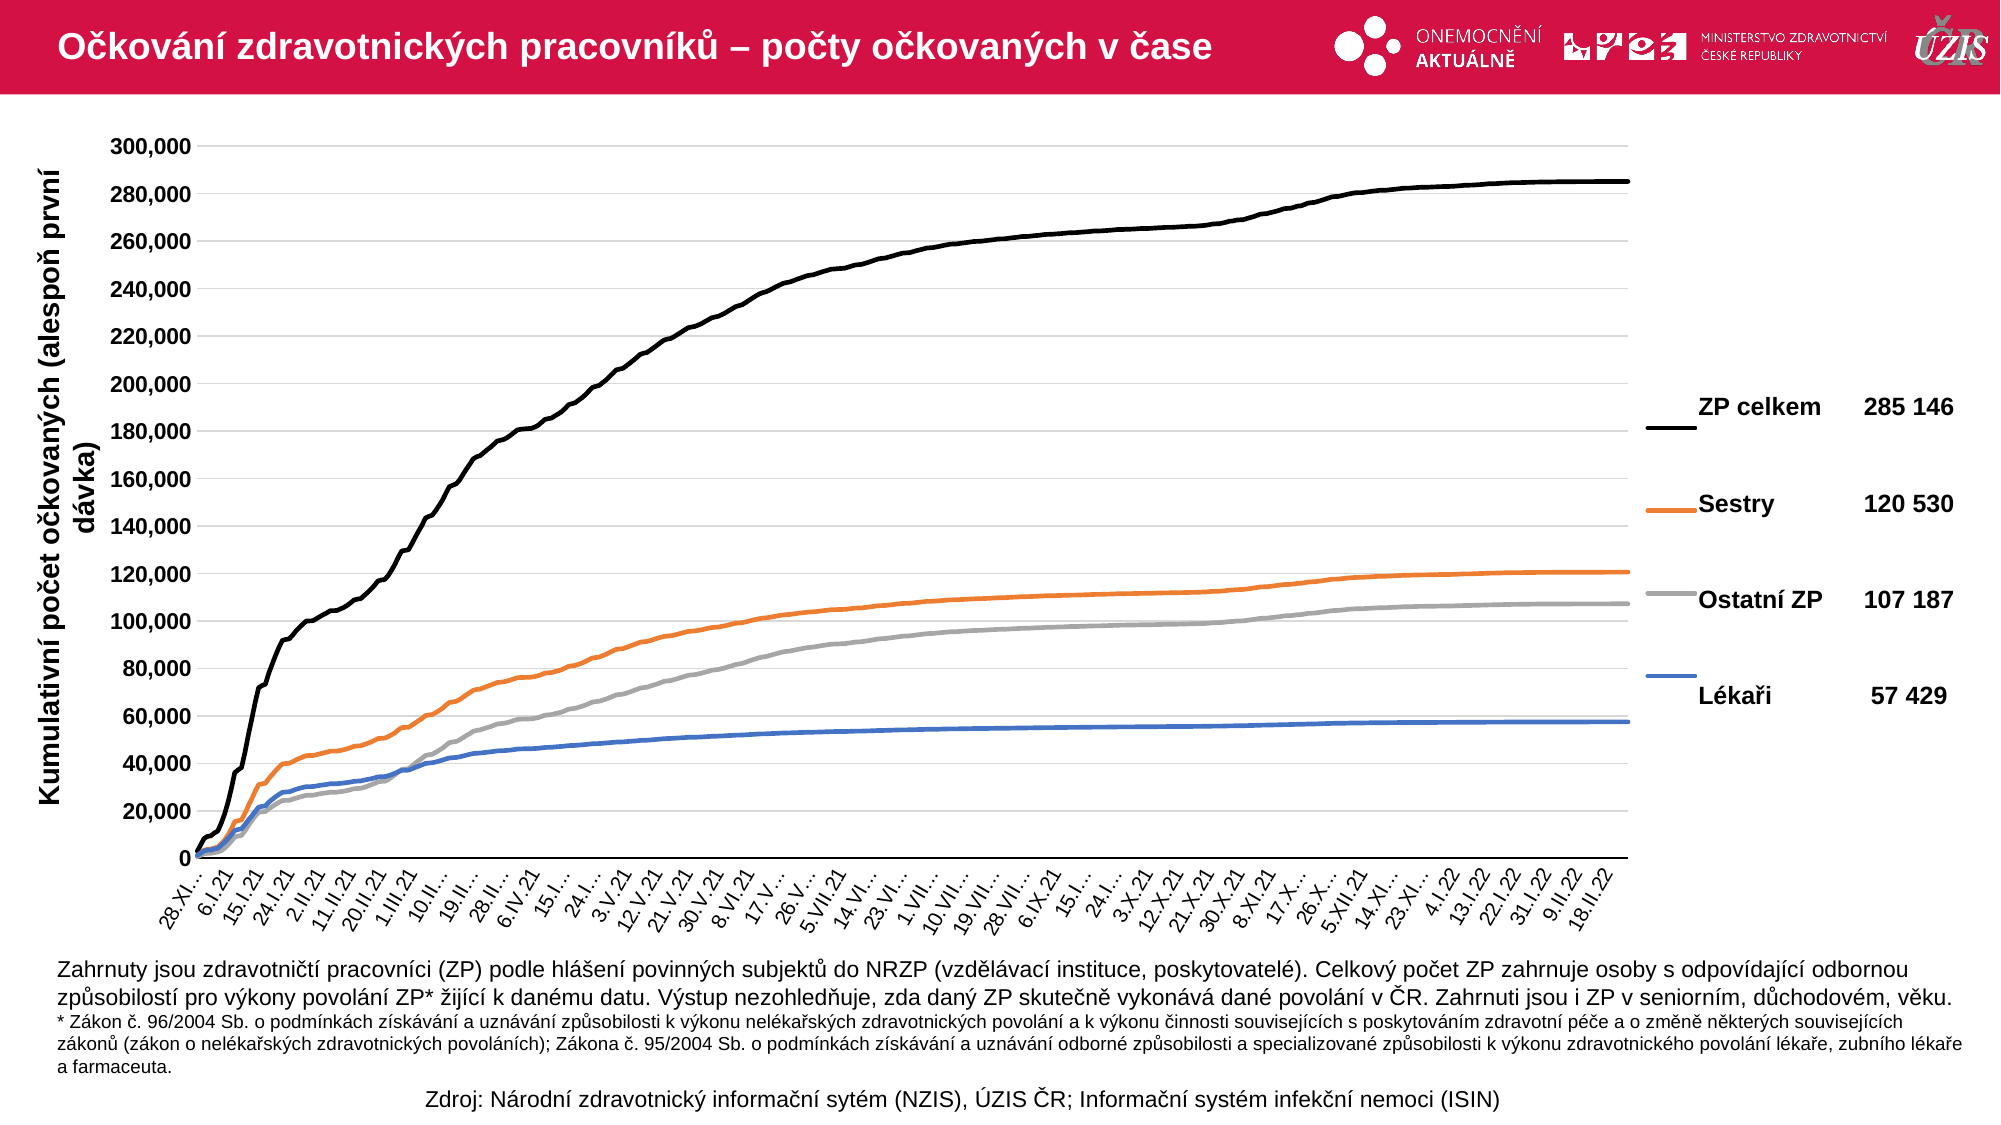

# Očkování zdravotnických pracovníků – počty očkovaných v čase

### Chart

| Category | ZP celkem | Sestry | Ostatní ZP | Lékaři |
|---|---|---|---|---|
| 28.XII.20 | 2942.0 | 1122.0 | 640.0 | 1180.0 |
| 29.XII.20 | 5610.0 | 2232.0 | 1248.0 | 2130.0 |
| 30.XII.20 | 8313.0 | 3368.0 | 1873.0 | 3072.0 |
| 31.XII.20 | 9204.0 | 3749.0 | 2046.0 | 3409.0 |
| 1.I.21 | 9441.0 | 3868.0 | 2075.0 | 3498.0 |
| 2.I.21 | 10601.0 | 4349.0 | 2363.0 | 3889.0 |
| 3.I.21 | 11443.0 | 4667.0 | 2574.0 | 4202.0 |
| 4.I.21 | 14611.0 | 6013.0 | 3201.0 | 5397.0 |
| 5.I.21 | 18527.0 | 7656.0 | 4163.0 | 6708.0 |
| 6.I.21 | 23455.0 | 9669.0 | 5581.0 | 8205.0 |
| 7.I.21 | 29287.0 | 12225.0 | 7181.0 | 9881.0 |
| 8.I.21 | 36074.0 | 15356.0 | 9028.0 | 11690.0 |
| 9.I.21 | 37237.0 | 15802.0 | 9336.0 | 12099.0 |
| 10.I.21 | 38195.0 | 16158.0 | 9645.0 | 12392.0 |
| 11.I.21 | 44605.0 | 18957.0 | 11512.0 | 14136.0 |
| 12.I.21 | 52021.0 | 22146.0 | 13794.0 | 16081.0 |
| 13.I.21 | 58632.0 | 25012.0 | 15836.0 | 17784.0 |
| 14.I.21 | 65616.0 | 28203.0 | 17725.0 | 19688.0 |
| 15.I.21 | 71810.0 | 30985.0 | 19336.0 | 21489.0 |
| 16.I.21 | 72747.0 | 31366.0 | 19556.0 | 21825.0 |
| 17.I.21 | 73295.0 | 31593.0 | 19652.0 | 22050.0 |
| 18.I.21 | 77983.0 | 33548.0 | 20827.0 | 23608.0 |
| 19.I.21 | 81784.0 | 35237.0 | 21760.0 | 24787.0 |
| 20.I.21 | 85503.0 | 36885.0 | 22704.0 | 25914.0 |
| 21.I.21 | 88896.0 | 38420.0 | 23562.0 | 26914.0 |
| 22.I.21 | 91787.0 | 39730.0 | 24314.0 | 27743.0 |
| 23.I.21 | 92176.0 | 39886.0 | 24378.0 | 27912.0 |
| 24.I.21 | 92412.0 | 39995.0 | 24423.0 | 27994.0 |
| 25.I.21 | 94019.0 | 40640.0 | 24874.0 | 28505.0 |
| 26.I.21 | 95785.0 | 41414.0 | 25327.0 | 29044.0 |
| 27.I.21 | 97234.0 | 42068.0 | 25723.0 | 29443.0 |
| 28.I.21 | 98622.0 | 42676.0 | 26126.0 | 29820.0 |
| 29.I.21 | 99902.0 | 43240.0 | 26510.0 | 30152.0 |
| 30.I.21 | 99973.0 | 43262.0 | 26534.0 | 30177.0 |
| 31.I.21 | 100044.0 | 43280.0 | 26566.0 | 30198.0 |
| 1.II.21 | 100938.0 | 43638.0 | 26858.0 | 30442.0 |
| 2.II.21 | 101806.0 | 43980.0 | 27148.0 | 30678.0 |
| 3.II.21 | 102622.0 | 44341.0 | 27380.0 | 30901.0 |
| 4.II.21 | 103331.0 | 44671.0 | 27564.0 | 31096.0 |
| 5.II.21 | 104260.0 | 45089.0 | 27799.0 | 31372.0 |
| 6.II.21 | 104311.0 | 45111.0 | 27808.0 | 31392.0 |
| 7.II.21 | 104362.0 | 45132.0 | 27826.0 | 31404.0 |
| 8.II.21 | 105004.0 | 45401.0 | 28063.0 | 31540.0 |
| 9.II.21 | 105659.0 | 45723.0 | 28258.0 | 31678.0 |
| 10.II.21 | 106524.0 | 46126.0 | 28525.0 | 31873.0 |
| 11.II.21 | 107579.0 | 46598.0 | 28876.0 | 32105.0 |
| 12.II.21 | 108781.0 | 47130.0 | 29268.0 | 32383.0 |
| 13.II.21 | 109166.0 | 47304.0 | 29380.0 | 32482.0 |
| 14.II.21 | 109350.0 | 47358.0 | 29446.0 | 32546.0 |
| 15.II.21 | 110672.0 | 47909.0 | 29861.0 | 32902.0 |
| 16.II.21 | 111963.0 | 48397.0 | 30367.0 | 33199.0 |
| 17.II.21 | 113340.0 | 48967.0 | 30912.0 | 33461.0 |
| 18.II.21 | 114904.0 | 49636.0 | 31469.0 | 33799.0 |
| 19.II.21 | 116761.0 | 50393.0 | 32123.0 | 34245.0 |
| 20.II.21 | 117222.0 | 50523.0 | 32348.0 | 34351.0 |
| 21.II.21 | 117385.0 | 50582.0 | 32405.0 | 34398.0 |
| 22.II.21 | 118977.0 | 51178.0 | 33090.0 | 34709.0 |
| 23.II.21 | 121273.0 | 51994.0 | 34091.0 | 35188.0 |
| 24.II.21 | 123773.0 | 52818.0 | 35169.0 | 35786.0 |
| 25.II.21 | 126804.0 | 54044.0 | 36321.0 | 36439.0 |
| 26.II.21 | 129409.0 | 55034.0 | 37393.0 | 36982.0 |
| 27.II.21 | 129717.0 | 55109.0 | 37552.0 | 37056.0 |
| 28.II.21 | 129938.0 | 55157.0 | 37682.0 | 37099.0 |
| 1.III.21 | 132485.0 | 56045.0 | 38795.0 | 37645.0 |
| 2.III.21 | 135242.0 | 56997.0 | 40004.0 | 38241.0 |
| 3.III.21 | 137910.0 | 57993.0 | 41116.0 | 38801.0 |
| 4.III.21 | 140367.0 | 58904.0 | 42118.0 | 39345.0 |
| 5.III.21 | 143335.0 | 60092.0 | 43305.0 | 39938.0 |
| 6.III.21 | 144042.0 | 60342.0 | 43595.0 | 40105.0 |
| 7.III.21 | 144557.0 | 60533.0 | 43810.0 | 40214.0 |
| 8.III.21 | 146505.0 | 61311.0 | 44653.0 | 40541.0 |
| 9.III.21 | 148652.0 | 62238.0 | 45475.0 | 40939.0 |
| 10.III.21 | 150901.0 | 63186.0 | 46373.0 | 41342.0 |
| 11.III.21 | 153904.0 | 64513.0 | 47571.0 | 41820.0 |
| 12.III.21 | 156525.0 | 65617.0 | 48683.0 | 42225.0 |
| 13.III.21 | 157183.0 | 65853.0 | 48967.0 | 42363.0 |
| 14.III.21 | 157752.0 | 66096.0 | 49208.0 | 42448.0 |
| 15.III.21 | 159342.0 | 66801.0 | 49840.0 | 42701.0 |
| 16.III.21 | 161674.0 | 67843.0 | 50768.0 | 43063.0 |
| 17.III.21 | 163991.0 | 68865.0 | 51707.0 | 43419.0 |
| 18.III.21 | 166019.0 | 69760.0 | 52485.0 | 43774.0 |
| 19.III.21 | 168282.0 | 70735.0 | 53442.0 | 44105.0 |
| 20.III.21 | 169157.0 | 71095.0 | 53842.0 | 44220.0 |
| 21.III.21 | 169604.0 | 71267.0 | 54047.0 | 44290.0 |
| 22.III.21 | 170759.0 | 71800.0 | 54496.0 | 44463.0 |
| 23.III.21 | 171999.0 | 72352.0 | 54991.0 | 44656.0 |
| 24.III.21 | 173069.0 | 72858.0 | 55408.0 | 44803.0 |
| 25.III.21 | 174366.0 | 73417.0 | 55953.0 | 44996.0 |
| 26.III.21 | 175744.0 | 73998.0 | 56531.0 | 45215.0 |
| 27.III.21 | 176118.0 | 74149.0 | 56691.0 | 45278.0 |
| 28.III.21 | 176462.0 | 74316.0 | 56827.0 | 45319.0 |
| 29.III.21 | 177245.0 | 74664.0 | 57137.0 | 45444.0 |
| 30.III.21 | 178274.0 | 75111.0 | 57559.0 | 45604.0 |
| 31.III.21 | 179396.0 | 75579.0 | 58054.0 | 45763.0 |
| 1.IV.21 | 180501.0 | 76034.0 | 58484.0 | 45983.0 |
| 2.IV.21 | 180770.0 | 76139.0 | 58571.0 | 46060.0 |
| 3.IV.21 | 180890.0 | 76181.0 | 58629.0 | 46080.0 |
| 4.IV.21 | 181006.0 | 76230.0 | 58667.0 | 46109.0 |
| 5.IV.21 | 181078.0 | 76266.0 | 58696.0 | 46116.0 |
| 6.IV.21 | 181644.0 | 76512.0 | 58926.0 | 46206.0 |
| 7.IV.21 | 182320.0 | 76830.0 | 59190.0 | 46300.0 |
| 8.IV.21 | 183567.0 | 77368.0 | 59730.0 | 46469.0 |
| 9.IV.21 | 184844.0 | 77942.0 | 60233.0 | 46669.0 |
| 10.IV.21 | 185221.0 | 78101.0 | 60406.0 | 46714.0 |
| 11.IV.21 | 185471.0 | 78202.0 | 60522.0 | 46747.0 |
| 12.IV.21 | 186413.0 | 78630.0 | 60900.0 | 46883.0 |
| 13.IV.21 | 187228.0 | 79010.0 | 61213.0 | 47005.0 |
| 14.IV.21 | 188172.0 | 79464.0 | 61598.0 | 47110.0 |
| 15.IV.21 | 189541.0 | 80124.0 | 62150.0 | 47267.0 |
| 16.IV.21 | 191090.0 | 80850.0 | 62798.0 | 47442.0 |
| 17.IV.21 | 191513.0 | 81054.0 | 62976.0 | 47483.0 |
| 18.IV.21 | 191954.0 | 81246.0 | 63170.0 | 47538.0 |
| 19.IV.21 | 193060.0 | 81768.0 | 63627.0 | 47665.0 |
| 20.IV.21 | 194109.0 | 82272.0 | 64053.0 | 47784.0 |
| 21.IV.21 | 195401.0 | 82930.0 | 64553.0 | 47918.0 |
| 22.IV.21 | 196874.0 | 83655.0 | 65154.0 | 48065.0 |
| 23.IV.21 | 198389.0 | 84366.0 | 65801.0 | 48222.0 |
| 24.IV.21 | 198830.0 | 84566.0 | 65986.0 | 48278.0 |
| 25.IV.21 | 199204.0 | 84754.0 | 66137.0 | 48313.0 |
| 26.IV.21 | 200403.0 | 85360.0 | 66618.0 | 48425.0 |
| 27.IV.21 | 201494.0 | 85907.0 | 67041.0 | 48546.0 |
| 28.IV.21 | 202884.0 | 86610.0 | 67609.0 | 48665.0 |
| 29.IV.21 | 204360.0 | 87366.0 | 68196.0 | 48798.0 |
| 30.IV.21 | 205765.0 | 88014.0 | 68814.0 | 48937.0 |
| 1.V.21 | 206102.0 | 88168.0 | 68968.0 | 48966.0 |
| 2.V.21 | 206440.0 | 88321.0 | 69123.0 | 48996.0 |
| 3.V.21 | 207526.0 | 88830.0 | 69579.0 | 49117.0 |
| 4.V.21 | 208632.0 | 89352.0 | 70038.0 | 49242.0 |
| 5.V.21 | 209780.0 | 89877.0 | 70564.0 | 49339.0 |
| 6.V.21 | 210977.0 | 90425.0 | 71096.0 | 49456.0 |
| 7.V.21 | 212284.0 | 90997.0 | 71658.0 | 49629.0 |
| 8.V.21 | 212785.0 | 91214.0 | 71880.0 | 49691.0 |
| 9.V.21 | 213094.0 | 91321.0 | 72050.0 | 49723.0 |
| 10.V.21 | 214067.0 | 91719.0 | 72526.0 | 49822.0 |
| 11.V.21 | 215095.0 | 92198.0 | 72958.0 | 49939.0 |
| 12.V.21 | 216135.0 | 92631.0 | 73435.0 | 50069.0 |
| 13.V.21 | 217280.0 | 93067.0 | 73984.0 | 50229.0 |
| 14.V.21 | 218285.0 | 93434.0 | 74496.0 | 50355.0 |
| 15.V.21 | 218727.0 | 93596.0 | 74705.0 | 50426.0 |
| 16.V.21 | 219013.0 | 93700.0 | 74855.0 | 50458.0 |
| 17.V.21 | 219801.0 | 94016.0 | 75245.0 | 50540.0 |
| 18.V.21 | 220684.0 | 94389.0 | 75663.0 | 50632.0 |
| 19.V.21 | 221594.0 | 94750.0 | 76127.0 | 50717.0 |
| 20.V.21 | 222533.0 | 95143.0 | 76573.0 | 50817.0 |
| 21.V.21 | 223462.0 | 95508.0 | 77030.0 | 50924.0 |
| 22.V.21 | 223816.0 | 95653.0 | 77208.0 | 50955.0 |
| 23.V.21 | 224045.0 | 95751.0 | 77324.0 | 50970.0 |
| 24.V.21 | 224598.0 | 95966.0 | 77613.0 | 51019.0 |
| 25.V.21 | 225227.0 | 96205.0 | 77943.0 | 51079.0 |
| 26.V.21 | 226082.0 | 96556.0 | 78355.0 | 51171.0 |
| 27.V.21 | 226865.0 | 96884.0 | 78728.0 | 51253.0 |
| 28.V.21 | 227694.0 | 97169.0 | 79168.0 | 51357.0 |
| 29.V.21 | 228061.0 | 97312.0 | 79355.0 | 51394.0 |
| 30.V.21 | 228352.0 | 97403.0 | 79522.0 | 51427.0 |
| 31.V.21 | 229048.0 | 97681.0 | 79865.0 | 51502.0 |
| 1.VI.21 | 229771.0 | 97952.0 | 80237.0 | 51582.0 |
| 2.VI.21 | 230661.0 | 98296.0 | 80689.0 | 51676.0 |
| 3.VI.21 | 231501.0 | 98649.0 | 81106.0 | 51746.0 |
| 4.VI.21 | 232391.0 | 98974.0 | 81573.0 | 51844.0 |
| 5.VI.21 | 232817.0 | 99111.0 | 81835.0 | 51871.0 |
| 6.VI.21 | 233223.0 | 99240.0 | 82079.0 | 51904.0 |
| 7.VI.21 | 234119.0 | 99578.0 | 82558.0 | 51983.0 |
| 8.VI.21 | 235105.0 | 99918.0 | 83106.0 | 52081.0 |
| 9.VI.21 | 236031.0 | 100268.0 | 83595.0 | 52168.0 |
| 10.VI.21 | 236912.0 | 100630.0 | 84029.0 | 52253.0 |
| 11.VI.21 | 237771.0 | 100930.0 | 84494.0 | 52347.0 |
| 12.VI.21 | 238300.0 | 101138.0 | 84786.0 | 52376.0 |
| 13.VI.21 | 238675.0 | 101255.0 | 85014.0 | 52406.0 |
| 14.VI.21 | 239346.0 | 101499.0 | 85371.0 | 52476.0 |
| 15.VI.21 | 240110.0 | 101773.0 | 85807.0 | 52530.0 |
| 16.VI.21 | 240816.0 | 102014.0 | 86197.0 | 52605.0 |
| 17.VI.21 | 241534.0 | 102284.0 | 86566.0 | 52684.0 |
| 18.VI.21 | 242211.0 | 102501.0 | 86948.0 | 52762.0 |
| 19.VI.21 | 242548.0 | 102619.0 | 87139.0 | 52790.0 |
| 20.VI.21 | 242809.0 | 102713.0 | 87281.0 | 52815.0 |
| 21.VI.21 | 243325.0 | 102891.0 | 87580.0 | 52854.0 |
| 22.VI.21 | 243915.0 | 103112.0 | 87899.0 | 52904.0 |
| 23.VI.21 | 244416.0 | 103301.0 | 88156.0 | 52959.0 |
| 24.VI.21 | 244919.0 | 103462.0 | 88446.0 | 53011.0 |
| 25.VI.21 | 245422.0 | 103648.0 | 88706.0 | 53068.0 |
| 26.VI.21 | 245679.0 | 103739.0 | 88858.0 | 53082.0 |
| 27.VI.21 | 245872.0 | 103807.0 | 88971.0 | 53094.0 |
| 28.VI.21 | 246370.0 | 103988.0 | 89244.0 | 53138.0 |
| 29.VI.21 | 246833.0 | 104156.0 | 89493.0 | 53184.0 |
| 30.VI.21 | 247316.0 | 104337.0 | 89737.0 | 53242.0 |
| 1.VII.21 | 247680.0 | 104478.0 | 89916.0 | 53286.0 |
| 2.VII.21 | 248166.0 | 104671.0 | 90154.0 | 53341.0 |
| 3.VII.21 | 248264.0 | 104706.0 | 90205.0 | 53353.0 |
| 4.VII.21 | 248382.0 | 104751.0 | 90266.0 | 53365.0 |
| 5.VII.21 | 248495.0 | 104800.0 | 90324.0 | 53371.0 |
| 6.VII.21 | 248596.0 | 104832.0 | 90384.0 | 53380.0 |
| 7.VII.21 | 249009.0 | 104996.0 | 90593.0 | 53420.0 |
| 8.VII.21 | 249460.0 | 105174.0 | 90811.0 | 53475.0 |
| 9.VII.21 | 249906.0 | 105347.0 | 91036.0 | 53523.0 |
| 10.VII.21 | 250074.0 | 105407.0 | 91129.0 | 53538.0 |
| 11.VII.21 | 250195.0 | 105456.0 | 91187.0 | 53552.0 |
| 12.VII.21 | 250641.0 | 105618.0 | 91423.0 | 53600.0 |
| 13.VII.21 | 251089.0 | 105803.0 | 91643.0 | 53643.0 |
| 14.VII.21 | 251579.0 | 106006.0 | 91884.0 | 53689.0 |
| 15.VII.21 | 252079.0 | 106197.0 | 92133.0 | 53749.0 |
| 16.VII.21 | 252568.0 | 106380.0 | 92384.0 | 53804.0 |
| 17.VII.21 | 252750.0 | 106430.0 | 92494.0 | 53826.0 |
| 18.VII.21 | 252896.0 | 106488.0 | 92563.0 | 53845.0 |
| 19.VII.21 | 253319.0 | 106658.0 | 92767.0 | 53894.0 |
| 20.VII.21 | 253674.0 | 106807.0 | 92927.0 | 53940.0 |
| 21.VII.21 | 254144.0 | 106987.0 | 93148.0 | 54009.0 |
| 22.VII.21 | 254540.0 | 107165.0 | 93328.0 | 54047.0 |
| 23.VII.21 | 254934.0 | 107313.0 | 93541.0 | 54080.0 |
| 24.VII.21 | 255046.0 | 107357.0 | 93603.0 | 54086.0 |
| 25.VII.21 | 255136.0 | 107383.0 | 93658.0 | 54095.0 |
| 26.VII.21 | 255527.0 | 107551.0 | 93840.0 | 54136.0 |
| 27.VII.21 | 255947.0 | 107721.0 | 94039.0 | 54187.0 |
| 28.VII.21 | 256310.0 | 107873.0 | 94216.0 | 54221.0 |
| 29.VII.21 | 256647.0 | 108022.0 | 94376.0 | 54249.0 |
| 30.VII.21 | 257069.0 | 108187.0 | 94588.0 | 54294.0 |
| 31.VII.21 | 257191.0 | 108226.0 | 94654.0 | 54311.0 |
| 1.VIII.21 | 257294.0 | 108266.0 | 94704.0 | 54324.0 |
| 2.VIII.21 | 257577.0 | 108365.0 | 94851.0 | 54361.0 |
| 3.VIII.21 | 257845.0 | 108477.0 | 94981.0 | 54387.0 |
| 4.VIII.21 | 258159.0 | 108606.0 | 95126.0 | 54427.0 |
| 5.VIII.21 | 258426.0 | 108715.0 | 95253.0 | 54458.0 |
| 6.VIII.21 | 258708.0 | 108834.0 | 95383.0 | 54491.0 |
| 7.VIII.21 | 258781.0 | 108856.0 | 95421.0 | 54504.0 |
| 8.VIII.21 | 258845.0 | 108881.0 | 95455.0 | 54509.0 |
| 9.VIII.21 | 259056.0 | 108966.0 | 95559.0 | 54531.0 |
| 10.VIII.21 | 259266.0 | 109045.0 | 95675.0 | 54546.0 |
| 11.VIII.21 | 259429.0 | 109115.0 | 95748.0 | 54566.0 |
| 12.VIII.21 | 259663.0 | 109221.0 | 95853.0 | 54589.0 |
| 13.VIII.21 | 259855.0 | 109284.0 | 95957.0 | 54614.0 |
| 14.VIII.21 | 259912.0 | 109305.0 | 95983.0 | 54624.0 |
| 15.VIII.21 | 259958.0 | 109327.0 | 96002.0 | 54629.0 |
| 16.VIII.21 | 260139.0 | 109410.0 | 96083.0 | 54646.0 |
| 17.VIII.21 | 260321.0 | 109489.0 | 96162.0 | 54670.0 |
| 18.VIII.21 | 260489.0 | 109551.0 | 96245.0 | 54693.0 |
| 19.VIII.21 | 260653.0 | 109621.0 | 96317.0 | 54715.0 |
| 20.VIII.21 | 260899.0 | 109736.0 | 96415.0 | 54748.0 |
| 21.VIII.21 | 260941.0 | 109750.0 | 96433.0 | 54758.0 |
| 22.VIII.21 | 260974.0 | 109761.0 | 96452.0 | 54761.0 |
| 23.VIII.21 | 261176.0 | 109857.0 | 96546.0 | 54773.0 |
| 24.VIII.21 | 261367.0 | 109945.0 | 96621.0 | 54801.0 |
| 25.VIII.21 | 261534.0 | 110011.0 | 96698.0 | 54825.0 |
| 26.VIII.21 | 261696.0 | 110083.0 | 96761.0 | 54852.0 |
| 27.VIII.21 | 261915.0 | 110171.0 | 96864.0 | 54880.0 |
| 28.VIII.21 | 261959.0 | 110187.0 | 96890.0 | 54882.0 |
| 29.VIII.21 | 261992.0 | 110203.0 | 96900.0 | 54889.0 |
| 30.VIII.21 | 262165.0 | 110275.0 | 96979.0 | 54911.0 |
| 31.VIII.21 | 262330.0 | 110336.0 | 97058.0 | 54936.0 |
| 1.IX.21 | 262456.0 | 110393.0 | 97107.0 | 54956.0 |
| 2.IX.21 | 262631.0 | 110467.0 | 97180.0 | 54984.0 |
| 3.IX.21 | 262826.0 | 110543.0 | 97273.0 | 55010.0 |
| 4.IX.21 | 262861.0 | 110555.0 | 97288.0 | 55018.0 |
| 5.IX.21 | 262894.0 | 110565.0 | 97306.0 | 55023.0 |
| 6.IX.21 | 263030.0 | 110624.0 | 97370.0 | 55036.0 |
| 7.IX.21 | 263120.0 | 110666.0 | 97405.0 | 55049.0 |
| 8.IX.21 | 263243.0 | 110716.0 | 97458.0 | 55069.0 |
| 9.IX.21 | 263386.0 | 110772.0 | 97517.0 | 55097.0 |
| 10.IX.21 | 263532.0 | 110823.0 | 97587.0 | 55122.0 |
| 11.IX.21 | 263567.0 | 110840.0 | 97603.0 | 55124.0 |
| 12.IX.21 | 263590.0 | 110847.0 | 97616.0 | 55127.0 |
| 13.IX.21 | 263701.0 | 110891.0 | 97664.0 | 55146.0 |
| 14.IX.21 | 263833.0 | 110954.0 | 97715.0 | 55164.0 |
| 15.IX.21 | 263940.0 | 111003.0 | 97758.0 | 55179.0 |
| 16.IX.21 | 264061.0 | 111060.0 | 97804.0 | 55197.0 |
| 17.IX.21 | 264225.0 | 111127.0 | 97876.0 | 55222.0 |
| 18.IX.21 | 264266.0 | 111144.0 | 97895.0 | 55227.0 |
| 19.IX.21 | 264279.0 | 111151.0 | 97901.0 | 55227.0 |
| 20.IX.21 | 264381.0 | 111189.0 | 97945.0 | 55247.0 |
| 21.IX.21 | 264485.0 | 111238.0 | 97992.0 | 55255.0 |
| 22.IX.21 | 264582.0 | 111281.0 | 98035.0 | 55266.0 |
| 23.IX.21 | 264717.0 | 111334.0 | 98093.0 | 55290.0 |
| 24.IX.21 | 264883.0 | 111406.0 | 98162.0 | 55315.0 |
| 25.IX.21 | 264915.0 | 111416.0 | 98178.0 | 55321.0 |
| 26.IX.21 | 264925.0 | 111420.0 | 98184.0 | 55321.0 |
| 27.IX.21 | 265022.0 | 111463.0 | 98226.0 | 55333.0 |
| 28.IX.21 | 265030.0 | 111465.0 | 98232.0 | 55333.0 |
| 29.IX.21 | 265115.0 | 111506.0 | 98259.0 | 55350.0 |
| 30.IX.21 | 265215.0 | 111545.0 | 98305.0 | 55365.0 |
| 1.X.21 | 265307.0 | 111579.0 | 98343.0 | 55385.0 |
| 2.X.21 | 265328.0 | 111586.0 | 98351.0 | 55391.0 |
| 3.X.21 | 265342.0 | 111593.0 | 98358.0 | 55391.0 |
| 4.X.21 | 265410.0 | 111621.0 | 98388.0 | 55401.0 |
| 5.X.21 | 265493.0 | 111668.0 | 98417.0 | 55408.0 |
| 6.X.21 | 265592.0 | 111717.0 | 98455.0 | 55420.0 |
| 7.X.21 | 265662.0 | 111745.0 | 98479.0 | 55438.0 |
| 8.X.21 | 265774.0 | 111795.0 | 98527.0 | 55452.0 |
| 9.X.21 | 265799.0 | 111805.0 | 98536.0 | 55458.0 |
| 10.X.21 | 265811.0 | 111810.0 | 98543.0 | 55458.0 |
| 11.X.21 | 265887.0 | 111839.0 | 98571.0 | 55477.0 |
| 12.X.21 | 265972.0 | 111860.0 | 98617.0 | 55495.0 |
| 13.X.21 | 266053.0 | 111897.0 | 98654.0 | 55502.0 |
| 14.X.21 | 266122.0 | 111928.0 | 98682.0 | 55512.0 |
| 15.X.21 | 266243.0 | 111974.0 | 98740.0 | 55529.0 |
| 16.X.21 | 266274.0 | 111986.0 | 98757.0 | 55531.0 |
| 17.X.21 | 266304.0 | 112003.0 | 98768.0 | 55533.0 |
| 18.X.21 | 266435.0 | 112055.0 | 98826.0 | 55554.0 |
| 19.X.21 | 266530.0 | 112111.0 | 98858.0 | 55561.0 |
| 20.X.21 | 266662.0 | 112170.0 | 98917.0 | 55575.0 |
| 21.X.21 | 266901.0 | 112284.0 | 99017.0 | 55600.0 |
| 22.X.21 | 267208.0 | 112408.0 | 99161.0 | 55639.0 |
| 23.X.21 | 267291.0 | 112434.0 | 99211.0 | 55646.0 |
| 24.X.21 | 267355.0 | 112458.0 | 99245.0 | 55652.0 |
| 25.X.21 | 267617.0 | 112582.0 | 99362.0 | 55673.0 |
| 26.X.21 | 267979.0 | 112750.0 | 99519.0 | 55710.0 |
| 27.X.21 | 268398.0 | 112952.0 | 99689.0 | 55757.0 |
| 28.X.21 | 268482.0 | 112989.0 | 99729.0 | 55764.0 |
| 29.X.21 | 268861.0 | 113153.0 | 99910.0 | 55798.0 |
| 30.X.21 | 268969.0 | 113199.0 | 99960.0 | 55810.0 |
| 31.X.21 | 269039.0 | 113231.0 | 99995.0 | 55813.0 |
| 1.XI.21 | 269455.0 | 113399.0 | 100199.0 | 55857.0 |
| 2.XI.21 | 269873.0 | 113600.0 | 100376.0 | 55897.0 |
| 3.XI.21 | 270291.0 | 113791.0 | 100568.0 | 55932.0 |
| 4.XI.21 | 270791.0 | 114024.0 | 100776.0 | 55991.0 |
| 5.XI.21 | 271354.0 | 114273.0 | 101027.0 | 56054.0 |
| 6.XI.21 | 271509.0 | 114331.0 | 101100.0 | 56078.0 |
| 7.XI.21 | 271606.0 | 114369.0 | 101144.0 | 56093.0 |
| 8.XI.21 | 272006.0 | 114555.0 | 101328.0 | 56123.0 |
| 9.XI.21 | 272346.0 | 114710.0 | 101478.0 | 56158.0 |
| 10.XI.21 | 272731.0 | 114898.0 | 101642.0 | 56191.0 |
| 11.XI.21 | 273130.0 | 115075.0 | 101830.0 | 56225.0 |
| 12.XI.21 | 273665.0 | 115280.0 | 102096.0 | 56289.0 |
| 13.XI.21 | 273789.0 | 115339.0 | 102150.0 | 56300.0 |
| 14.XI.21 | 273875.0 | 115378.0 | 102188.0 | 56309.0 |
| 15.XI.21 | 274295.0 | 115568.0 | 102371.0 | 56356.0 |
| 16.XI.21 | 274765.0 | 115771.0 | 102582.0 | 56412.0 |
| 17.XI.21 | 274869.0 | 115821.0 | 102621.0 | 56427.0 |
| 18.XI.21 | 275378.0 | 116045.0 | 102861.0 | 56472.0 |
| 19.XI.21 | 276001.0 | 116322.0 | 103140.0 | 56539.0 |
| 20.XI.21 | 276197.0 | 116413.0 | 103219.0 | 56565.0 |
| 21.XI.21 | 276339.0 | 116480.0 | 103283.0 | 56576.0 |
| 22.XI.21 | 276760.0 | 116666.0 | 103470.0 | 56624.0 |
| 23.XI.21 | 277181.0 | 116845.0 | 103663.0 | 56673.0 |
| 24.XI.21 | 277643.0 | 117070.0 | 103864.0 | 56709.0 |
| 25.XI.21 | 278120.0 | 117285.0 | 104075.0 | 56760.0 |
| 26.XI.21 | 278637.0 | 117521.0 | 104295.0 | 56821.0 |
| 27.XI.21 | 278787.0 | 117583.0 | 104373.0 | 56831.0 |
| 28.XI.21 | 278838.0 | 117606.0 | 104396.0 | 56836.0 |
| 29.XI.21 | 279188.0 | 117756.0 | 104566.0 | 56866.0 |
| 30.XI.21 | 279522.0 | 117915.0 | 104713.0 | 56894.0 |
| 1.XII.21 | 279872.0 | 118070.0 | 104874.0 | 56928.0 |
| 2.XII.21 | 280126.0 | 118186.0 | 104986.0 | 56954.0 |
| 3.XII.21 | 280390.0 | 118300.0 | 105105.0 | 56985.0 |
| 4.XII.21 | 280443.0 | 118327.0 | 105127.0 | 56989.0 |
| 5.XII.21 | 280463.0 | 118338.0 | 105134.0 | 56991.0 |
| 6.XII.21 | 280653.0 | 118438.0 | 105205.0 | 57010.0 |
| 7.XII.21 | 280833.0 | 118523.0 | 105282.0 | 57028.0 |
| 8.XII.21 | 281042.0 | 118620.0 | 105370.0 | 57052.0 |
| 9.XII.21 | 281210.0 | 118695.0 | 105444.0 | 57071.0 |
| 10.XII.21 | 281398.0 | 118777.0 | 105531.0 | 57090.0 |
| 11.XII.21 | 281434.0 | 118791.0 | 105549.0 | 57094.0 |
| 12.XII.21 | 281460.0 | 118802.0 | 105562.0 | 57096.0 |
| 13.XII.21 | 281635.0 | 118888.0 | 105638.0 | 57109.0 |
| 14.XII.21 | 281781.0 | 118950.0 | 105711.0 | 57120.0 |
| 15.XII.21 | 281919.0 | 119030.0 | 105757.0 | 57132.0 |
| 16.XII.21 | 282091.0 | 119111.0 | 105831.0 | 57149.0 |
| 17.XII.21 | 282282.0 | 119195.0 | 105921.0 | 57166.0 |
| 18.XII.21 | 282337.0 | 119220.0 | 105947.0 | 57170.0 |
| 19.XII.21 | 282352.0 | 119224.0 | 105956.0 | 57172.0 |
| 20.XII.21 | 282475.0 | 119282.0 | 106012.0 | 57181.0 |
| 21.XII.21 | 282580.0 | 119322.0 | 106070.0 | 57188.0 |
| 22.XII.21 | 282671.0 | 119361.0 | 106109.0 | 57201.0 |
| 23.XII.21 | 282703.0 | 119381.0 | 106119.0 | 57203.0 |
| 24.XII.21 | 282704.0 | 119381.0 | 106119.0 | 57204.0 |
| 27.XII.21 | 282766.0 | 119408.0 | 106147.0 | 57211.0 |
| 28.XII.21 | 282836.0 | 119444.0 | 106176.0 | 57216.0 |
| 29.XII.21 | 282904.0 | 119483.0 | 106202.0 | 57219.0 |
| 30.XII.21 | 282977.0 | 119516.0 | 106236.0 | 57225.0 |
| 31.XII.21 | 282985.0 | 119519.0 | 106239.0 | 57227.0 |
| 2.I.22 | 282992.0 | 119522.0 | 106242.0 | 57228.0 |
| 3.I.22 | 283074.0 | 119568.0 | 106273.0 | 57233.0 |
| 4.I.22 | 283153.0 | 119599.0 | 106315.0 | 57239.0 |
| 5.I.22 | 283256.0 | 119658.0 | 106349.0 | 57249.0 |
| 6.I.22 | 283371.0 | 119713.0 | 106400.0 | 57258.0 |
| 7.I.22 | 283549.0 | 119799.0 | 106477.0 | 57273.0 |
| 8.I.22 | 283571.0 | 119807.0 | 106488.0 | 57276.0 |
| 9.I.22 | 283589.0 | 119812.0 | 106500.0 | 57277.0 |
| 10.I.22 | 283675.0 | 119852.0 | 106538.0 | 57285.0 |
| 11.I.22 | 283770.0 | 119902.0 | 106577.0 | 57291.0 |
| 12.I.22 | 283877.0 | 119950.0 | 106624.0 | 57303.0 |
| 13.I.22 | 283996.0 | 120009.0 | 106673.0 | 57314.0 |
| 14.I.22 | 284152.0 | 120093.0 | 106733.0 | 57326.0 |
| 15.I.22 | 284189.0 | 120107.0 | 106753.0 | 57329.0 |
| 16.I.22 | 284205.0 | 120113.0 | 106763.0 | 57329.0 |
| 17.I.22 | 284299.0 | 120159.0 | 106802.0 | 57338.0 |
| 18.I.22 | 284404.0 | 120208.0 | 106850.0 | 57346.0 |
| 19.I.22 | 284473.0 | 120247.0 | 106877.0 | 57349.0 |
| 20.I.22 | 284535.0 | 120276.0 | 106902.0 | 57357.0 |
| 21.I.22 | 284631.0 | 120313.0 | 106952.0 | 57366.0 |
| 22.I.22 | 284639.0 | 120316.0 | 106956.0 | 57367.0 |
| 23.I.22 | 284647.0 | 120319.0 | 106961.0 | 57367.0 |
| 24.I.22 | 284687.0 | 120334.0 | 106982.0 | 57371.0 |
| 25.I.22 | 284728.0 | 120351.0 | 107001.0 | 57376.0 |
| 26.I.22 | 284772.0 | 120367.0 | 107023.0 | 57382.0 |
| 27.I.22 | 284809.0 | 120385.0 | 107040.0 | 57384.0 |
| 28.I.22 | 284872.0 | 120414.0 | 107066.0 | 57392.0 |
| 29.I.22 | 284886.0 | 120421.0 | 107072.0 | 57393.0 |
| 30.I.22 | 284889.0 | 120422.0 | 107074.0 | 57393.0 |
| 31.I.22 | 284913.0 | 120434.0 | 107081.0 | 57398.0 |
| 1.II.22 | 284933.0 | 120442.0 | 107091.0 | 57400.0 |
| 2.II.22 | 284957.0 | 120452.0 | 107102.0 | 57403.0 |
| 3.II.22 | 284978.0 | 120462.0 | 107110.0 | 57406.0 |
| 4.II.22 | 285010.0 | 120478.0 | 107122.0 | 57410.0 |
| 5.II.22 | 285012.0 | 120479.0 | 107123.0 | 57410.0 |
| 6.II.22 | 285013.0 | 120479.0 | 107124.0 | 57410.0 |
| 7.II.22 | 285027.0 | 120485.0 | 107131.0 | 57411.0 |
| 8.II.22 | 285039.0 | 120488.0 | 107138.0 | 57413.0 |
| 9.II.22 | 285050.0 | 120491.0 | 107143.0 | 57416.0 |
| 10.II.22 | 285064.0 | 120498.0 | 107148.0 | 57418.0 |
| 11.II.22 | 285088.0 | 120504.0 | 107162.0 | 57422.0 |
| 12.II.22 | 285089.0 | 120504.0 | 107163.0 | 57422.0 |
| 13.II.22 | 285090.0 | 120504.0 | 107163.0 | 57423.0 |
| 14.II.22 | 285097.0 | 120508.0 | 107165.0 | 57424.0 |
| 15.II.22 | 285106.0 | 120512.0 | 107170.0 | 57424.0 |
| 16.II.22 | 285115.0 | 120514.0 | 107176.0 | 57425.0 |
| 17.II.22 | 285120.0 | 120517.0 | 107177.0 | 57426.0 |
| 18.II.22 | 285124.0 | 120519.0 | 107178.0 | 57427.0 |
| 19.II.22 | 285126.0 | 120519.0 | 107180.0 | 57427.0 |
| 21.II.22 | 285133.0 | 120523.0 | 107183.0 | 57427.0 |
| 22.II.22 | 285135.0 | 120523.0 | 107185.0 | 57427.0 |
| 23.II.22 | 285138.0 | 120525.0 | 107185.0 | 57428.0 |
| 24.II.22 | 285142.0 | 120529.0 | 107185.0 | 57428.0 |
| 25.II.22 | 285146.0 | 120530.0 | 107187.0 | 57429.0 |
| ZP celkem | 285 146 |
| --- | --- |
| Sestry | 120 530 |
| Ostatní ZP | 107 187 |
| Lékaři | 57 429 |
Kumulativní počet očkovaných (alespoň první dávka)
Zahrnuty jsou zdravotničtí pracovníci (ZP) podle hlášení povinných subjektů do NRZP (vzdělávací instituce, poskytovatelé). Celkový počet ZP zahrnuje osoby s odpovídající odbornou způsobilostí pro výkony povolání ZP* žijící k danému datu. Výstup nezohledňuje, zda daný ZP skutečně vykonává dané povolání v ČR. Zahrnuti jsou i ZP v seniorním, důchodovém, věku.
* Zákon č. 96/2004 Sb. o podmínkách získávání a uznávání způsobilosti k výkonu nelékařských zdravotnických povolání a k výkonu činnosti souvisejících s poskytováním zdravotní péče a o změně některých souvisejících zákonů (zákon o nelékařských zdravotnických povoláních); Zákona č. 95/2004 Sb. o podmínkách získávání a uznávání odborné způsobilosti a specializované způsobilosti k výkonu zdravotnického povolání lékaře, zubního lékaře a farmaceuta.
Zdroj: Národní zdravotnický informační sytém (NZIS), ÚZIS ČR; Informační systém infekční nemoci (ISIN)